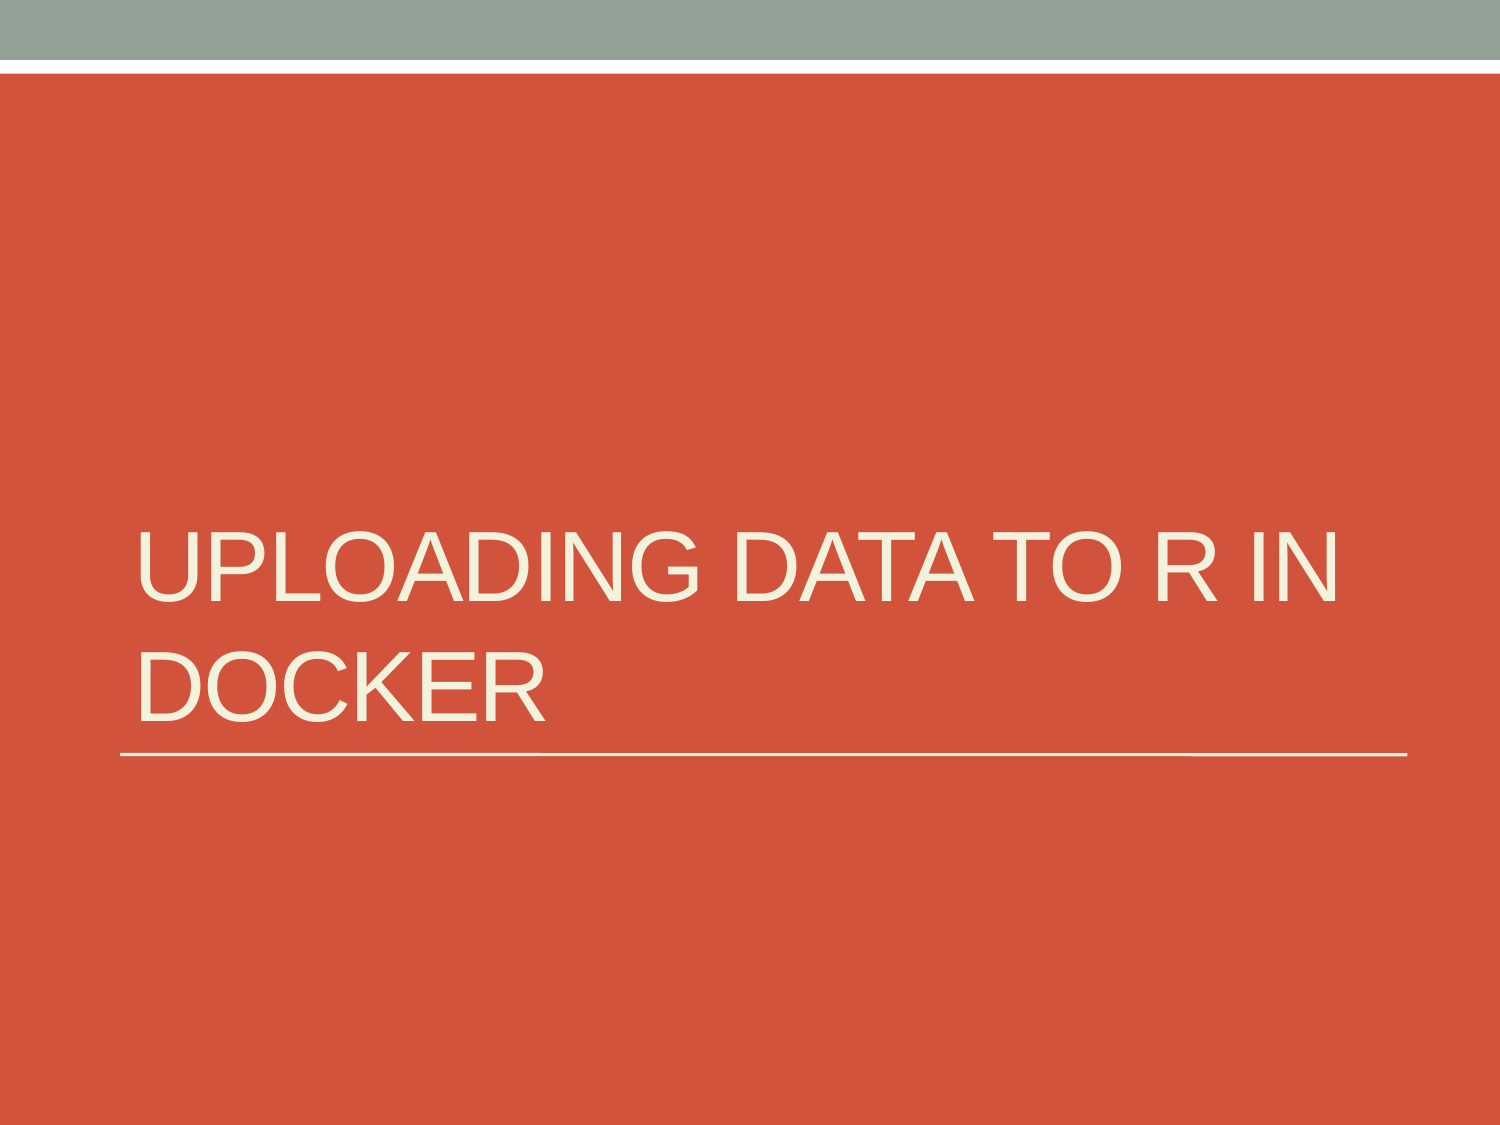

# uploading Data to R in Docker